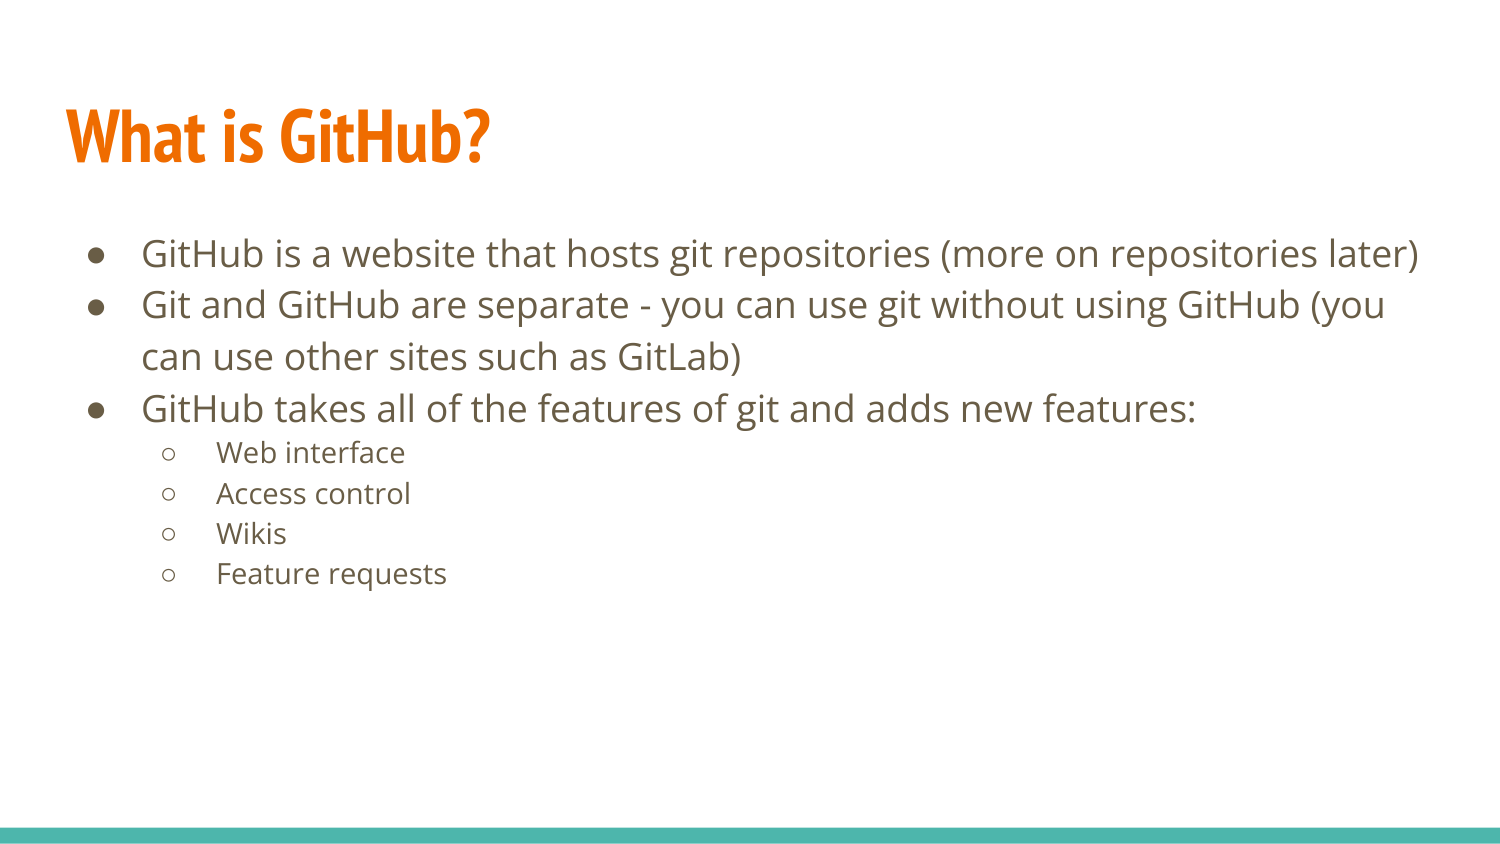

# What is GitHub?
GitHub is a website that hosts git repositories (more on repositories later)
Git and GitHub are separate - you can use git without using GitHub (you can use other sites such as GitLab)
GitHub takes all of the features of git and adds new features:
Web interface
Access control
Wikis
Feature requests